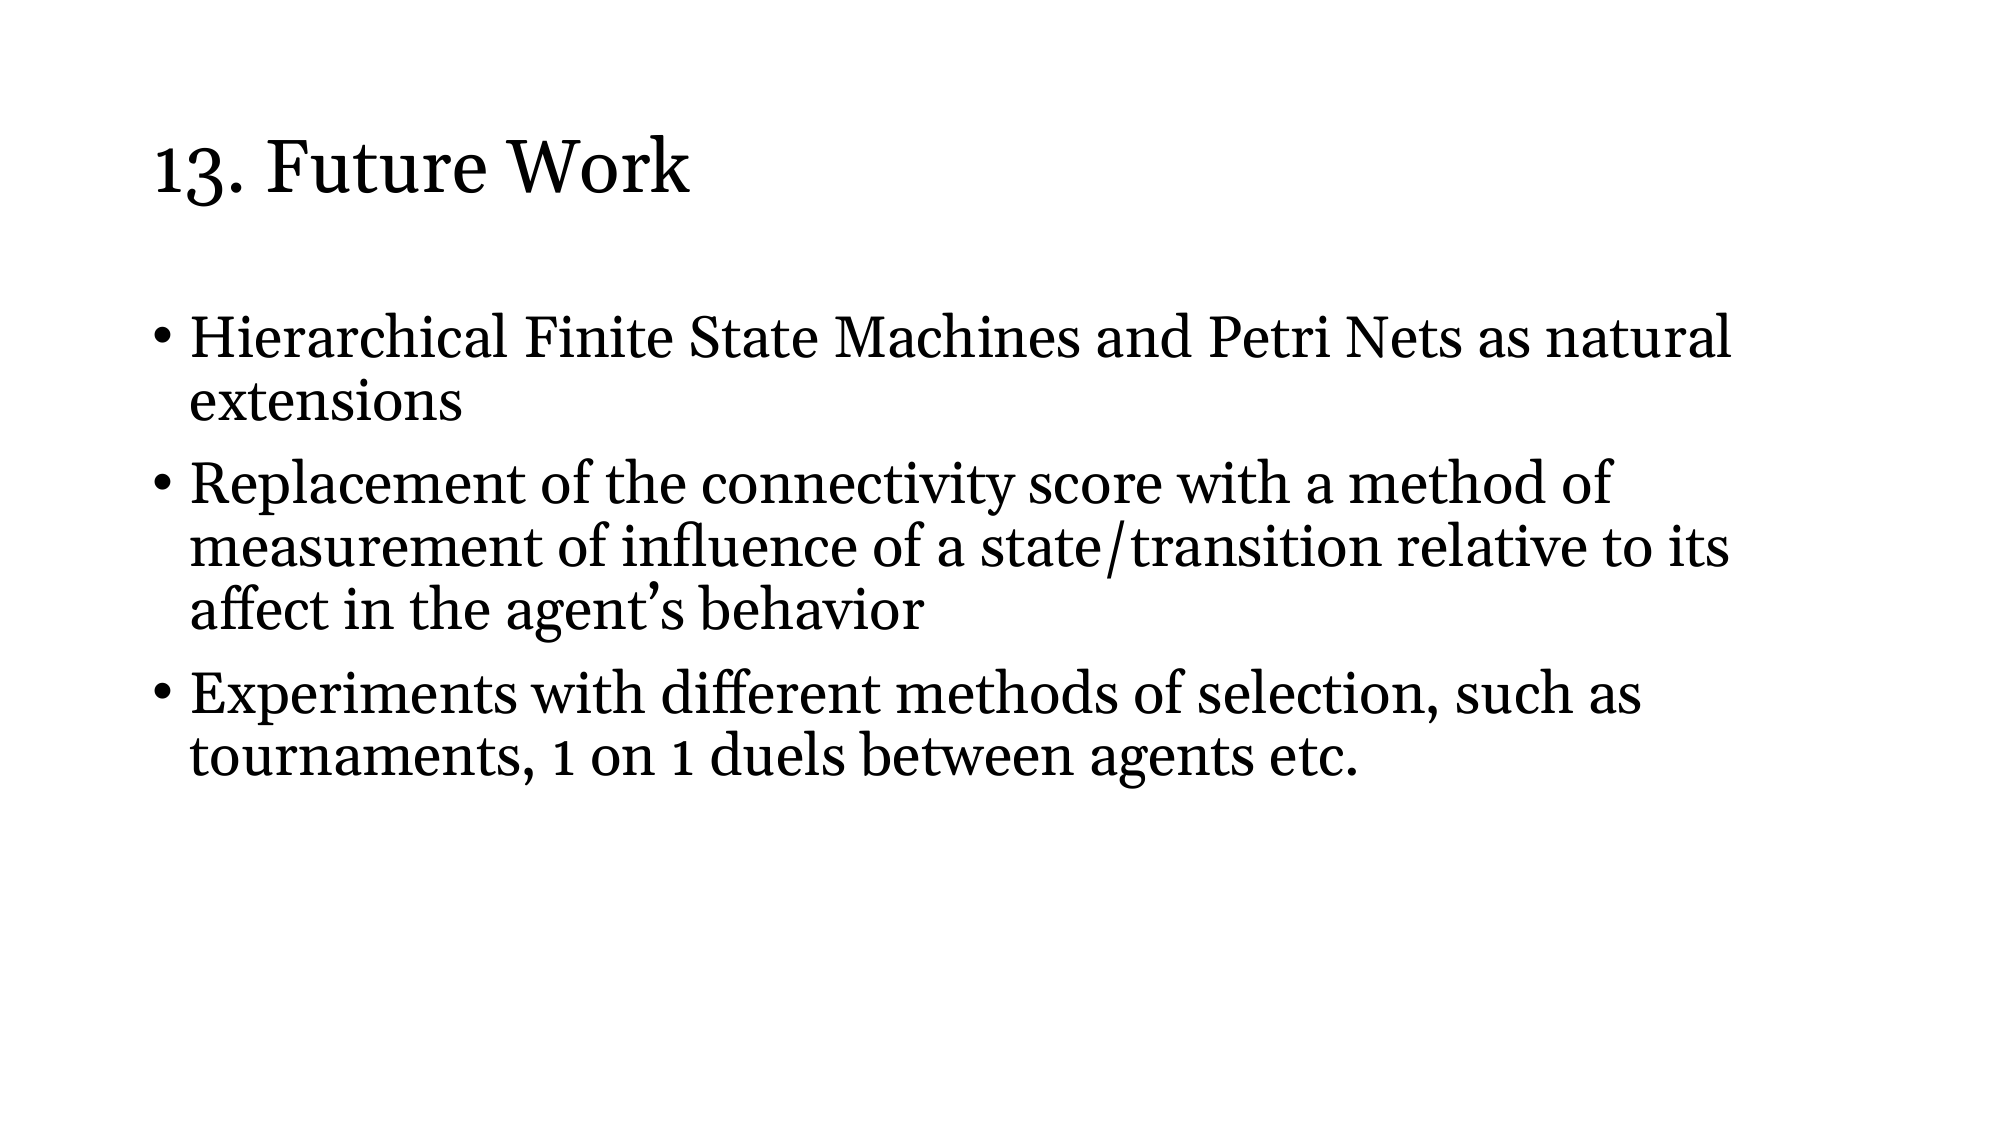

# 13. Future Work
Hierarchical Finite State Machines and Petri Nets as natural extensions
Replacement of the connectivity score with a method of measurement of influence of a state/transition relative to its affect in the agent’s behavior
Experiments with different methods of selection, such as tournaments, 1 on 1 duels between agents etc.